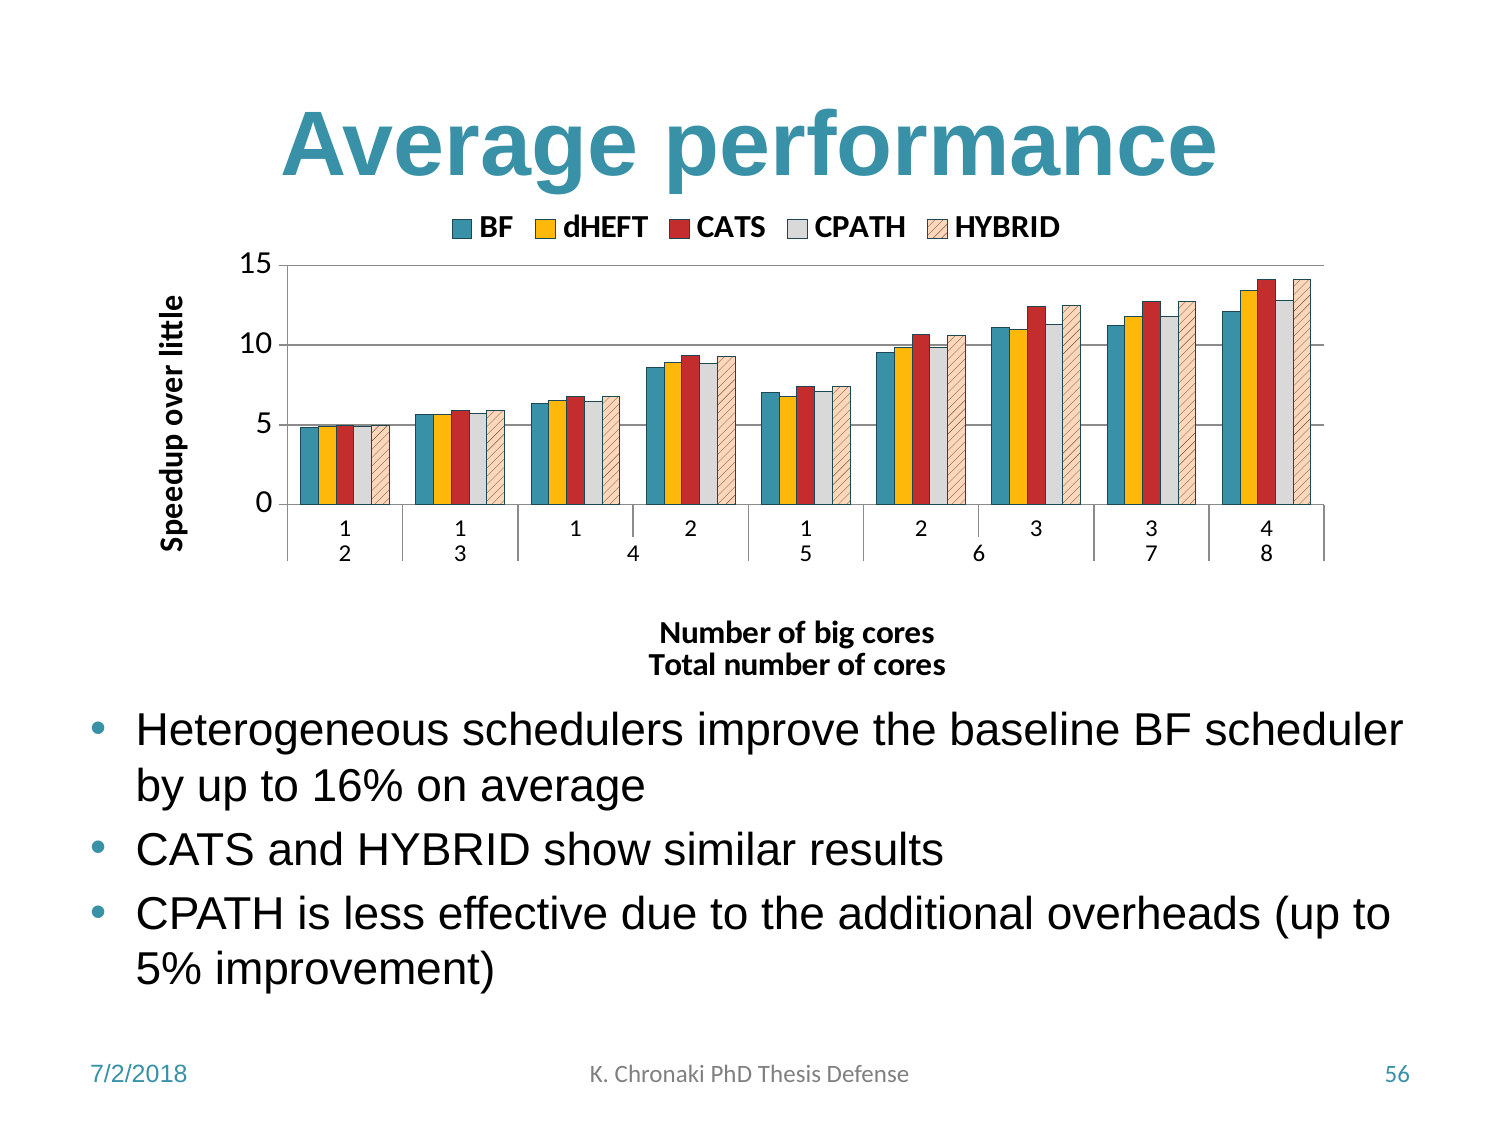

# Average performance

### Chart

| Category |  | dHEFT | CATS | CPATH | HYBRID |
|---|---|---|---|---|---|
| 1 | 4.844312832103712 | 4.875175188341278 | 4.9784370450484445 | 4.866585728903247 | 4.974526967009072 |
| 1 | 5.640005556286996 | 5.660481525548872 | 5.900458492014148 | 5.734683504270592 | 5.886914509274548 |
| 1 | 6.337291472112219 | 6.509655094152635 | 6.75293411528641 | 6.461666955315091 | 6.762499681303013 |
| 2 | 8.604202480074184 | 8.898436955409736 | 9.322152216584763 | 8.829392157333418 | 9.296404712397864 |
| 1 | 7.007057018295512 | 6.771869836701337 | 7.4163093884984095 | 7.093541206659558 | 7.401022851448283 |
| 2 | 9.52564700594265 | 9.819780703882042 | 10.679368393254121 | 9.855999010639858 | 10.597248010437484 |
| 3 | 11.129834734109984 | 10.99455707055988 | 12.432544518904274 | 11.315318749024684 | 12.500379679903844 |
| 3 | 11.201226487270704 | 11.805789700114602 | 12.749952493227985 | 11.787336057714782 | 12.73417632351437 |
| 4 | 12.111359894407437 | 13.401387528093828 | 14.133044236193761 | 12.780438820754393 | 14.121672097451102 |
Heterogeneous schedulers improve the baseline BF scheduler by up to 16% on average
CATS and HYBRID show similar results
CPATH is less effective due to the additional overheads (up to 5% improvement)
7/2/2018
K. Chronaki PhD Thesis Defense
56